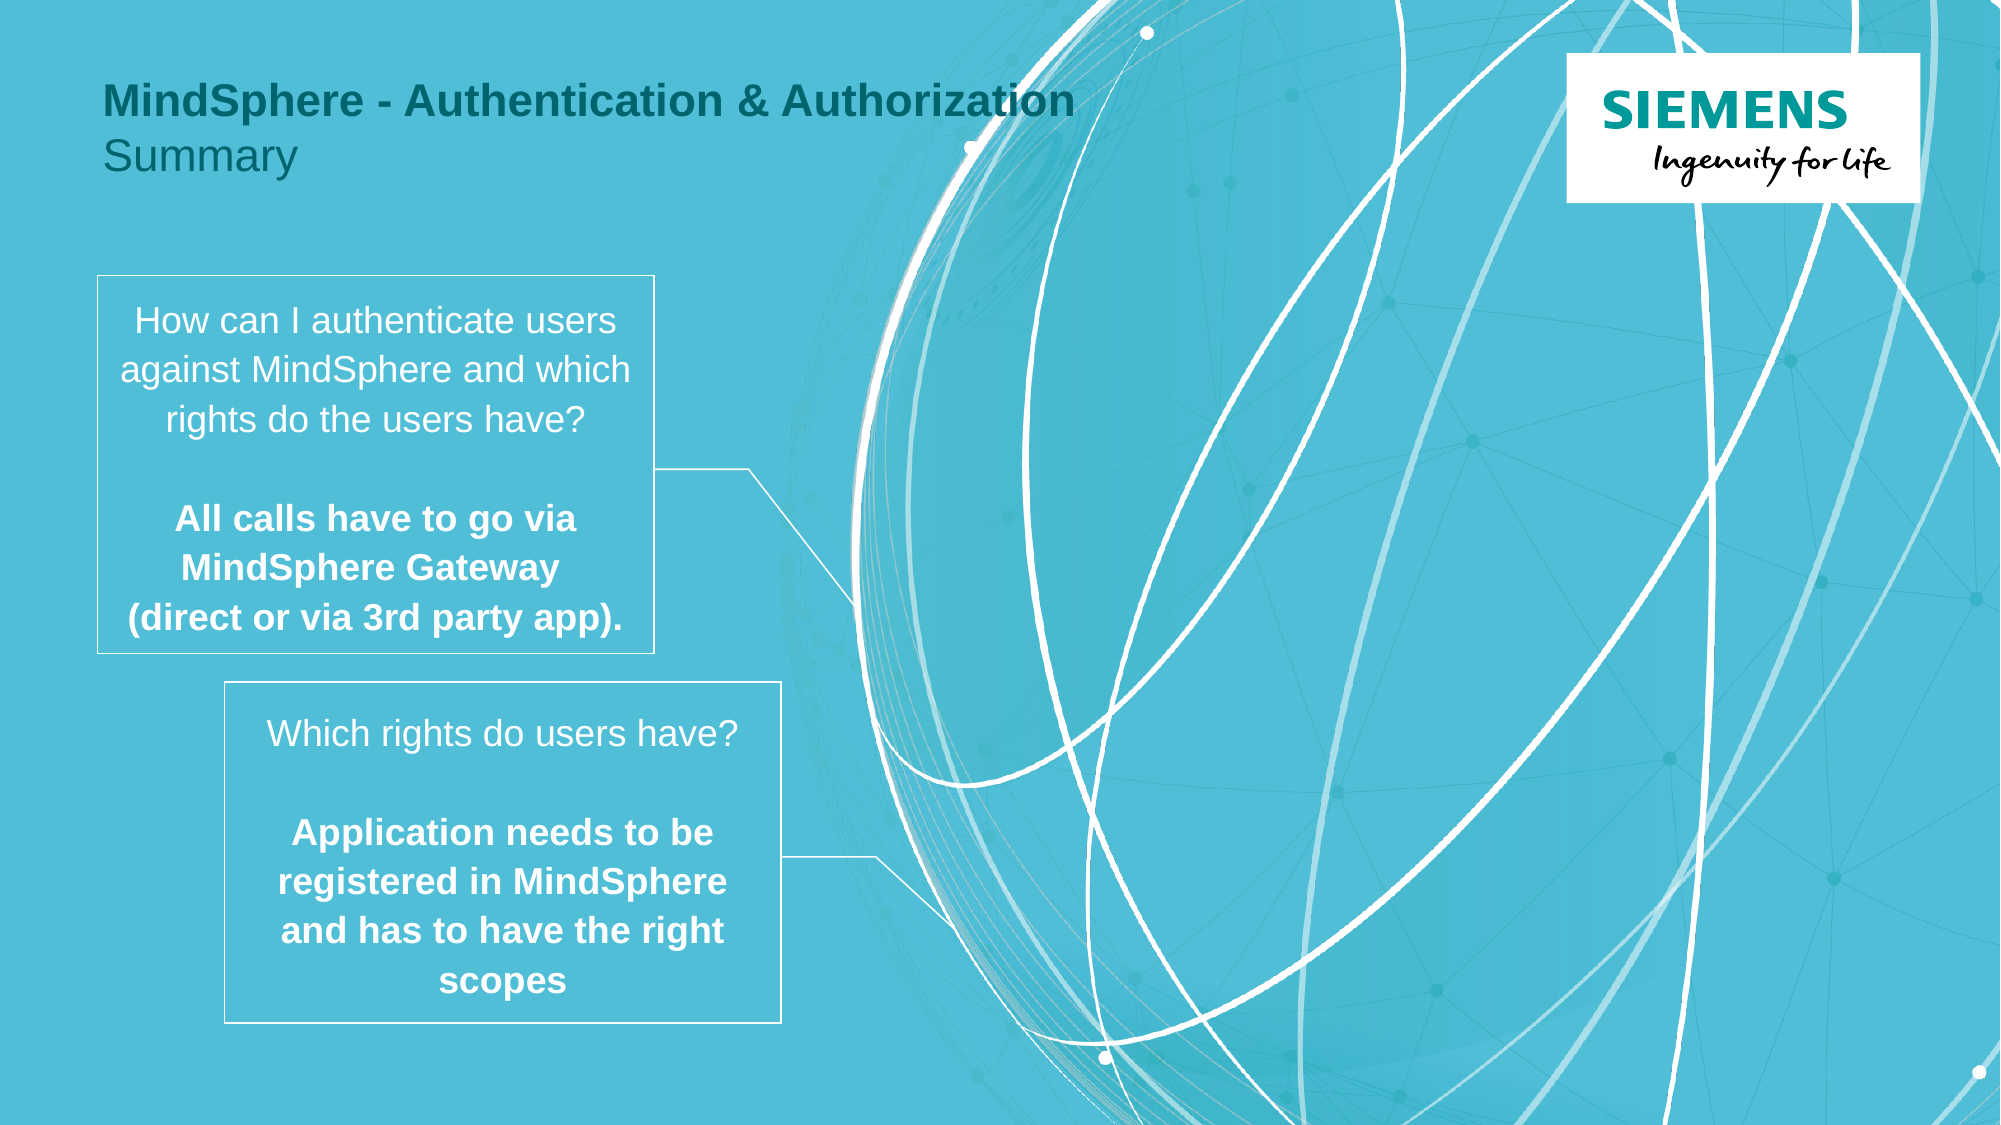

# MindSphere - Authentication & Authorization Summary
How can I authenticate users against MindSphere and which rights do the users have?

All calls have to go via MindSphere Gateway
(direct or via 3rd party app).
Which rights do users have?

Application needs to be registered in MindSphere and has to have the right scopes